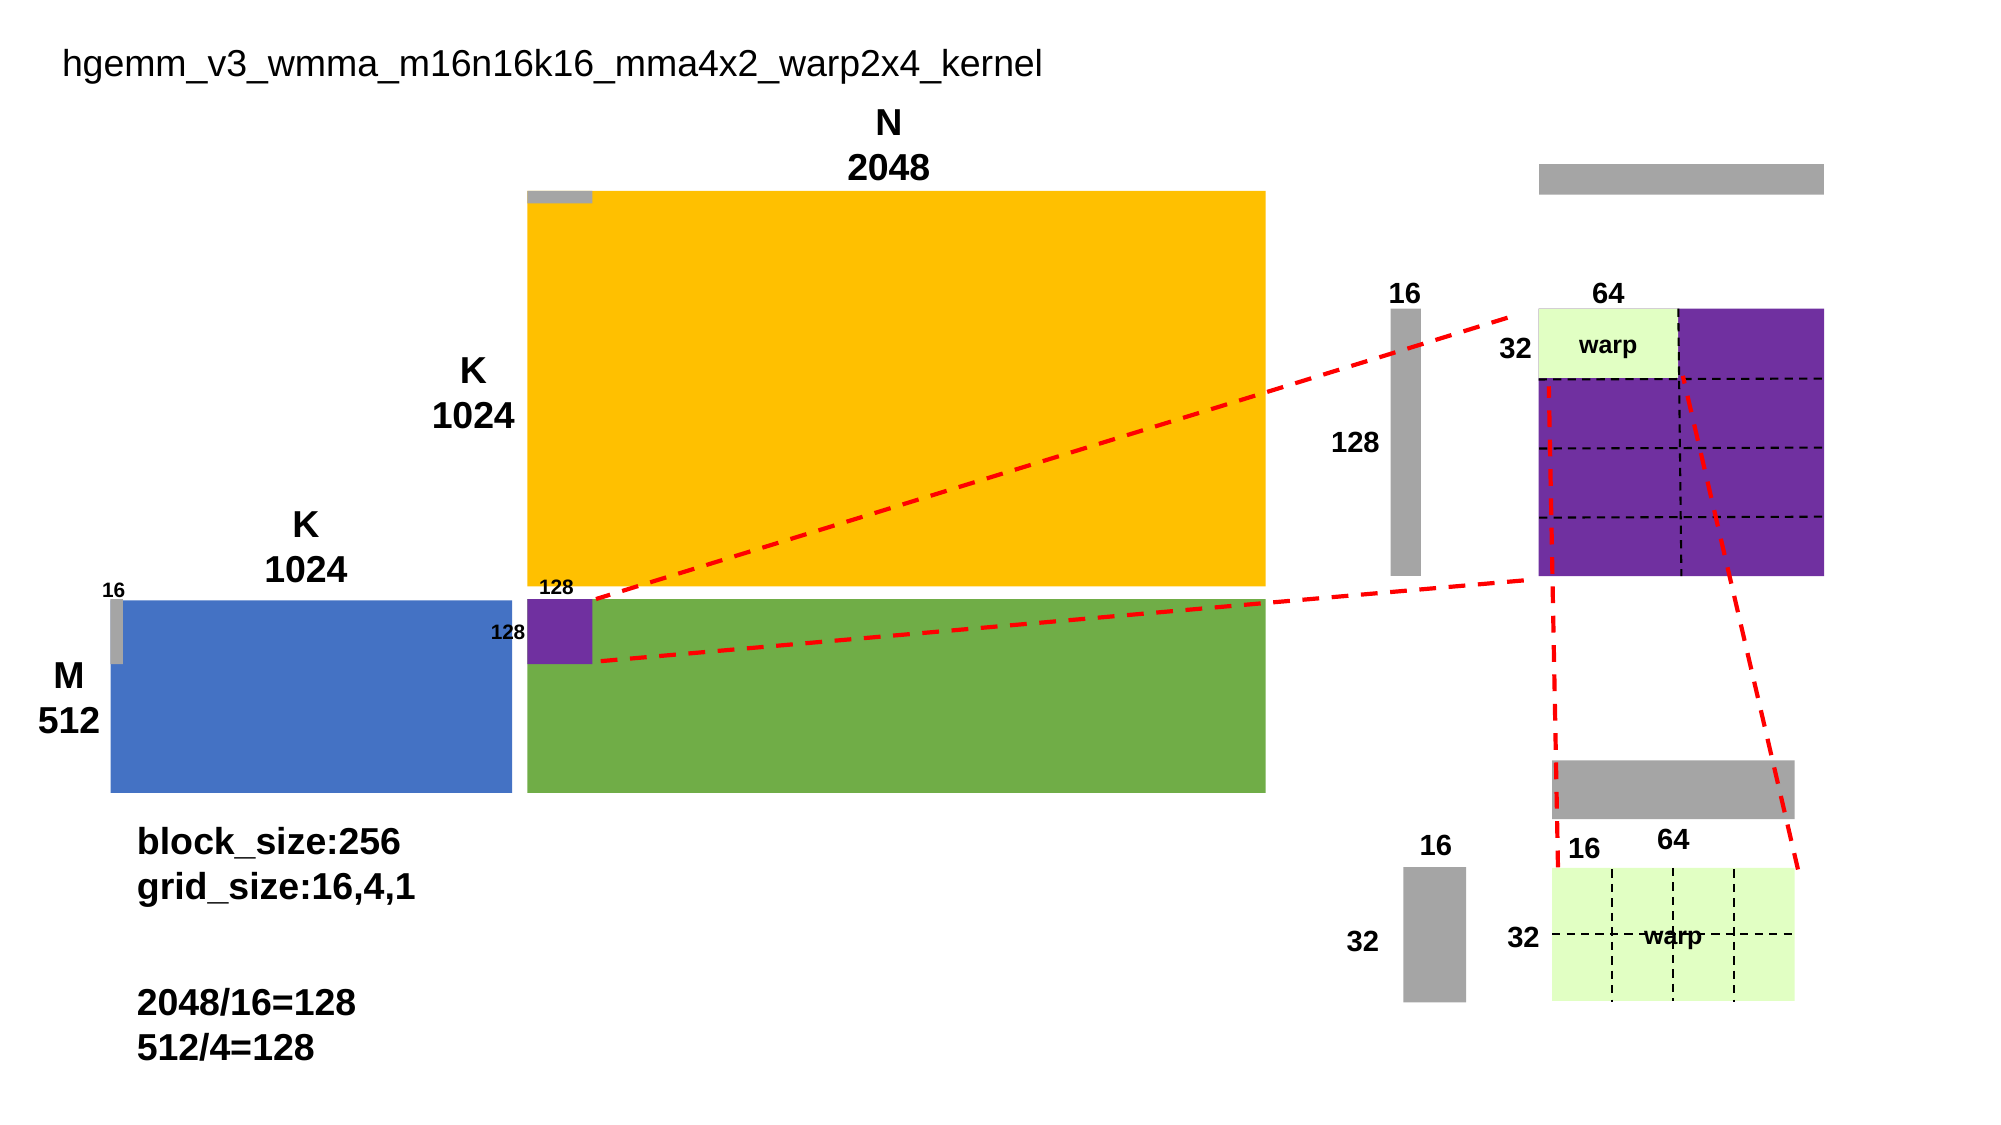

hgemm_v3_wmma_m16n16k16_mma4x2_warp2x4_kernel

N
2048

16
64

warp
32
K
1024
128
K
1024
128
16

128
M
512

block_size:256
grid_size:16,4,1
64
16
16

warp
32
32
2048/16=128
512/4=128